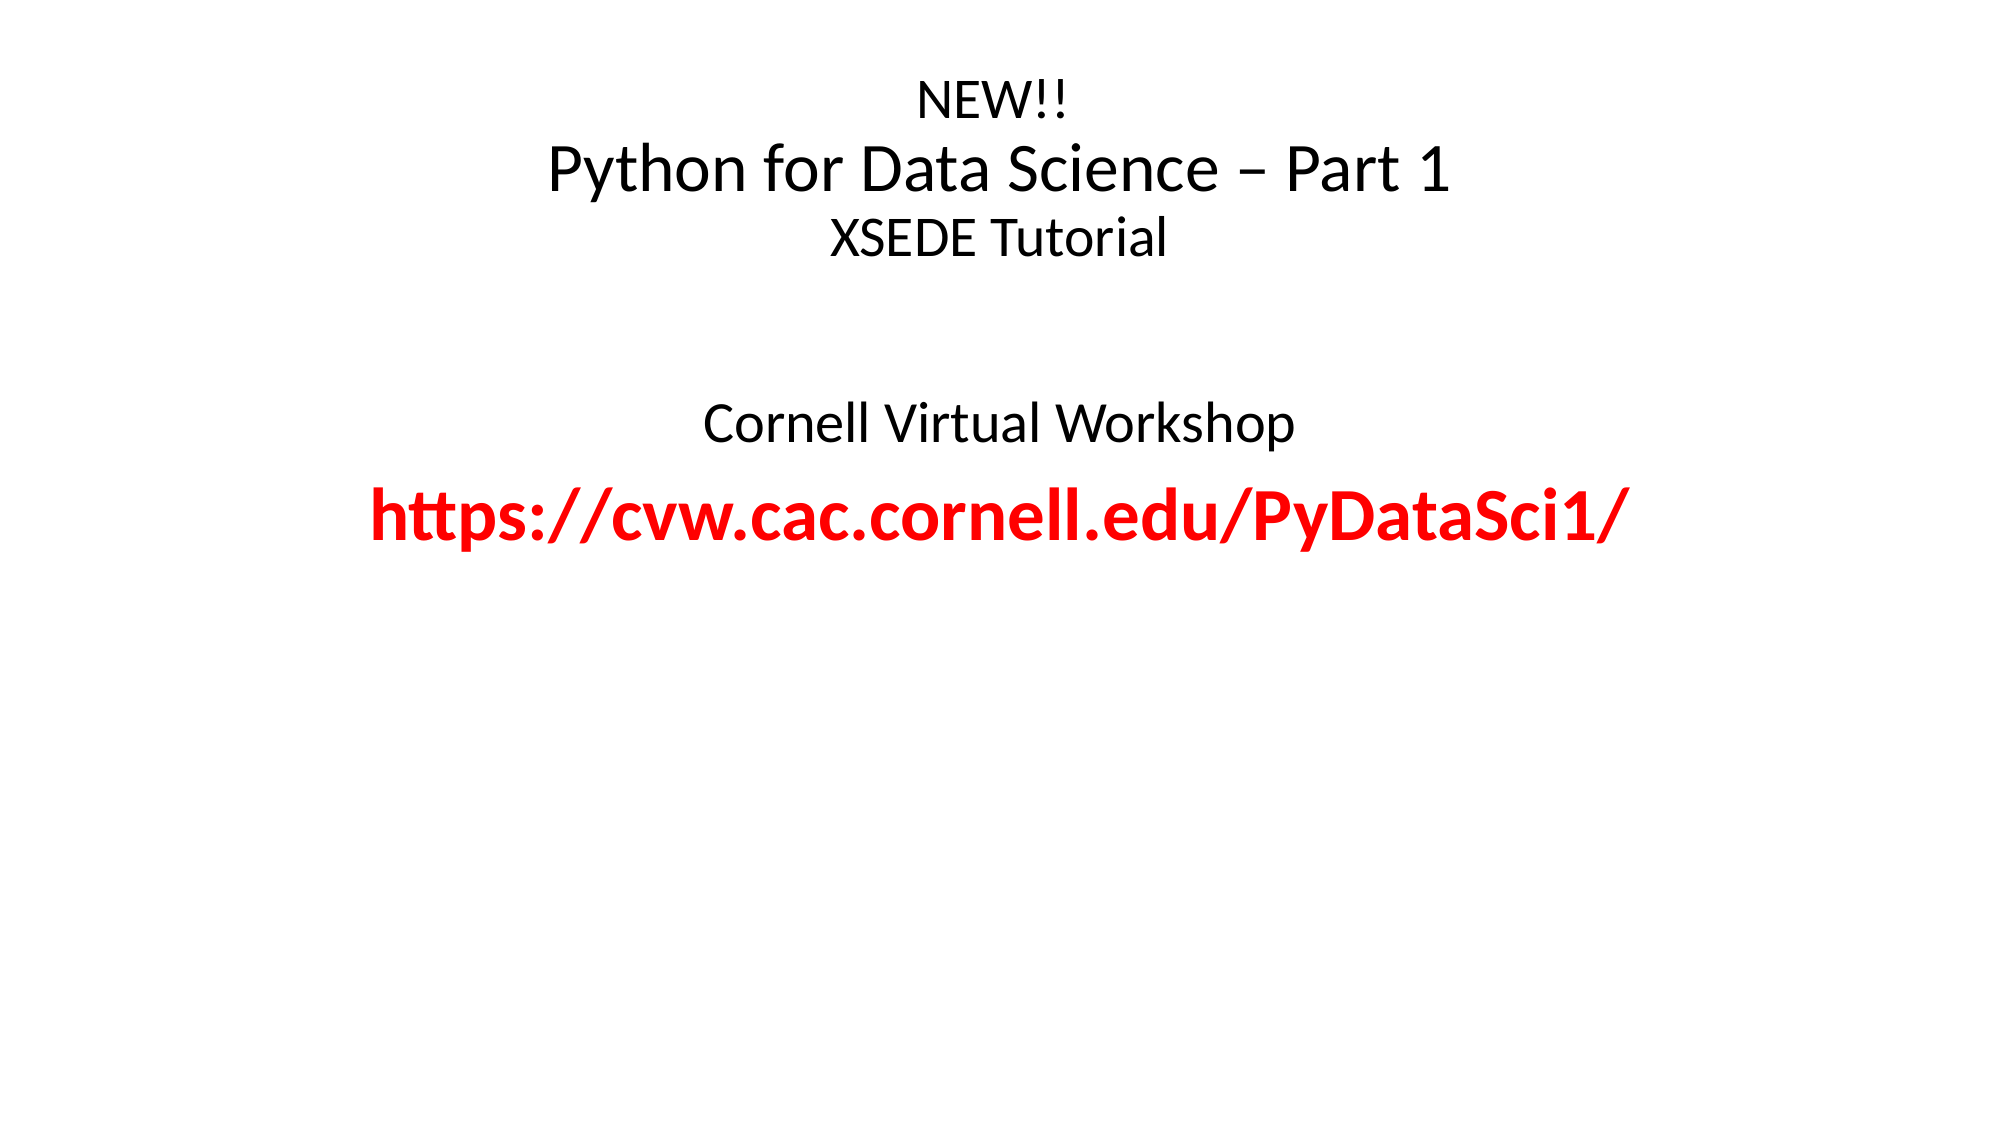

# NEW!! Python for Data Science – Part 1 XSEDE Tutorial
Cornell Virtual Workshop
https://cvw.cac.cornell.edu/PyDataSci1/